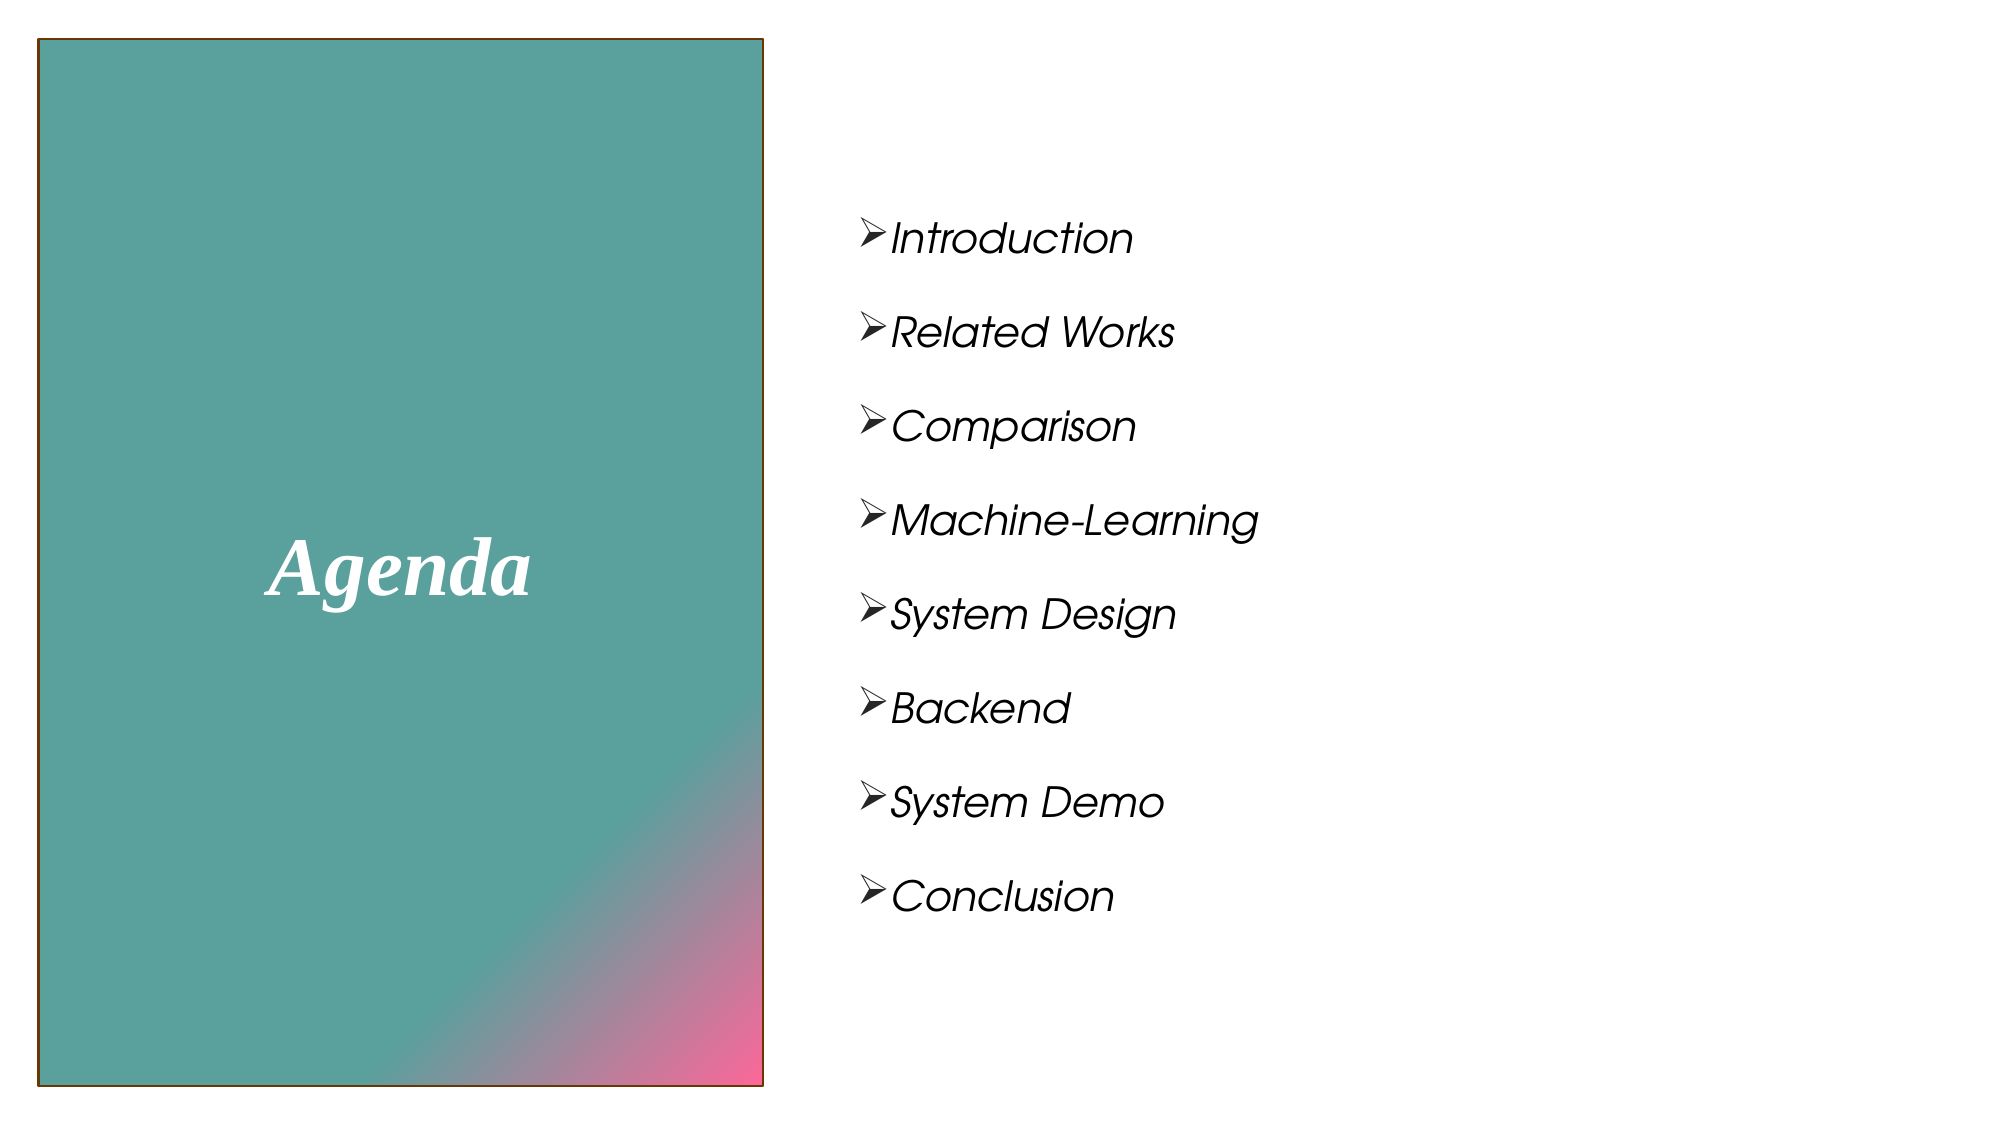

Agenda

#
Introduction
Related Works
Comparison
Machine-Learning
System Design
Backend
System Demo
Conclusion